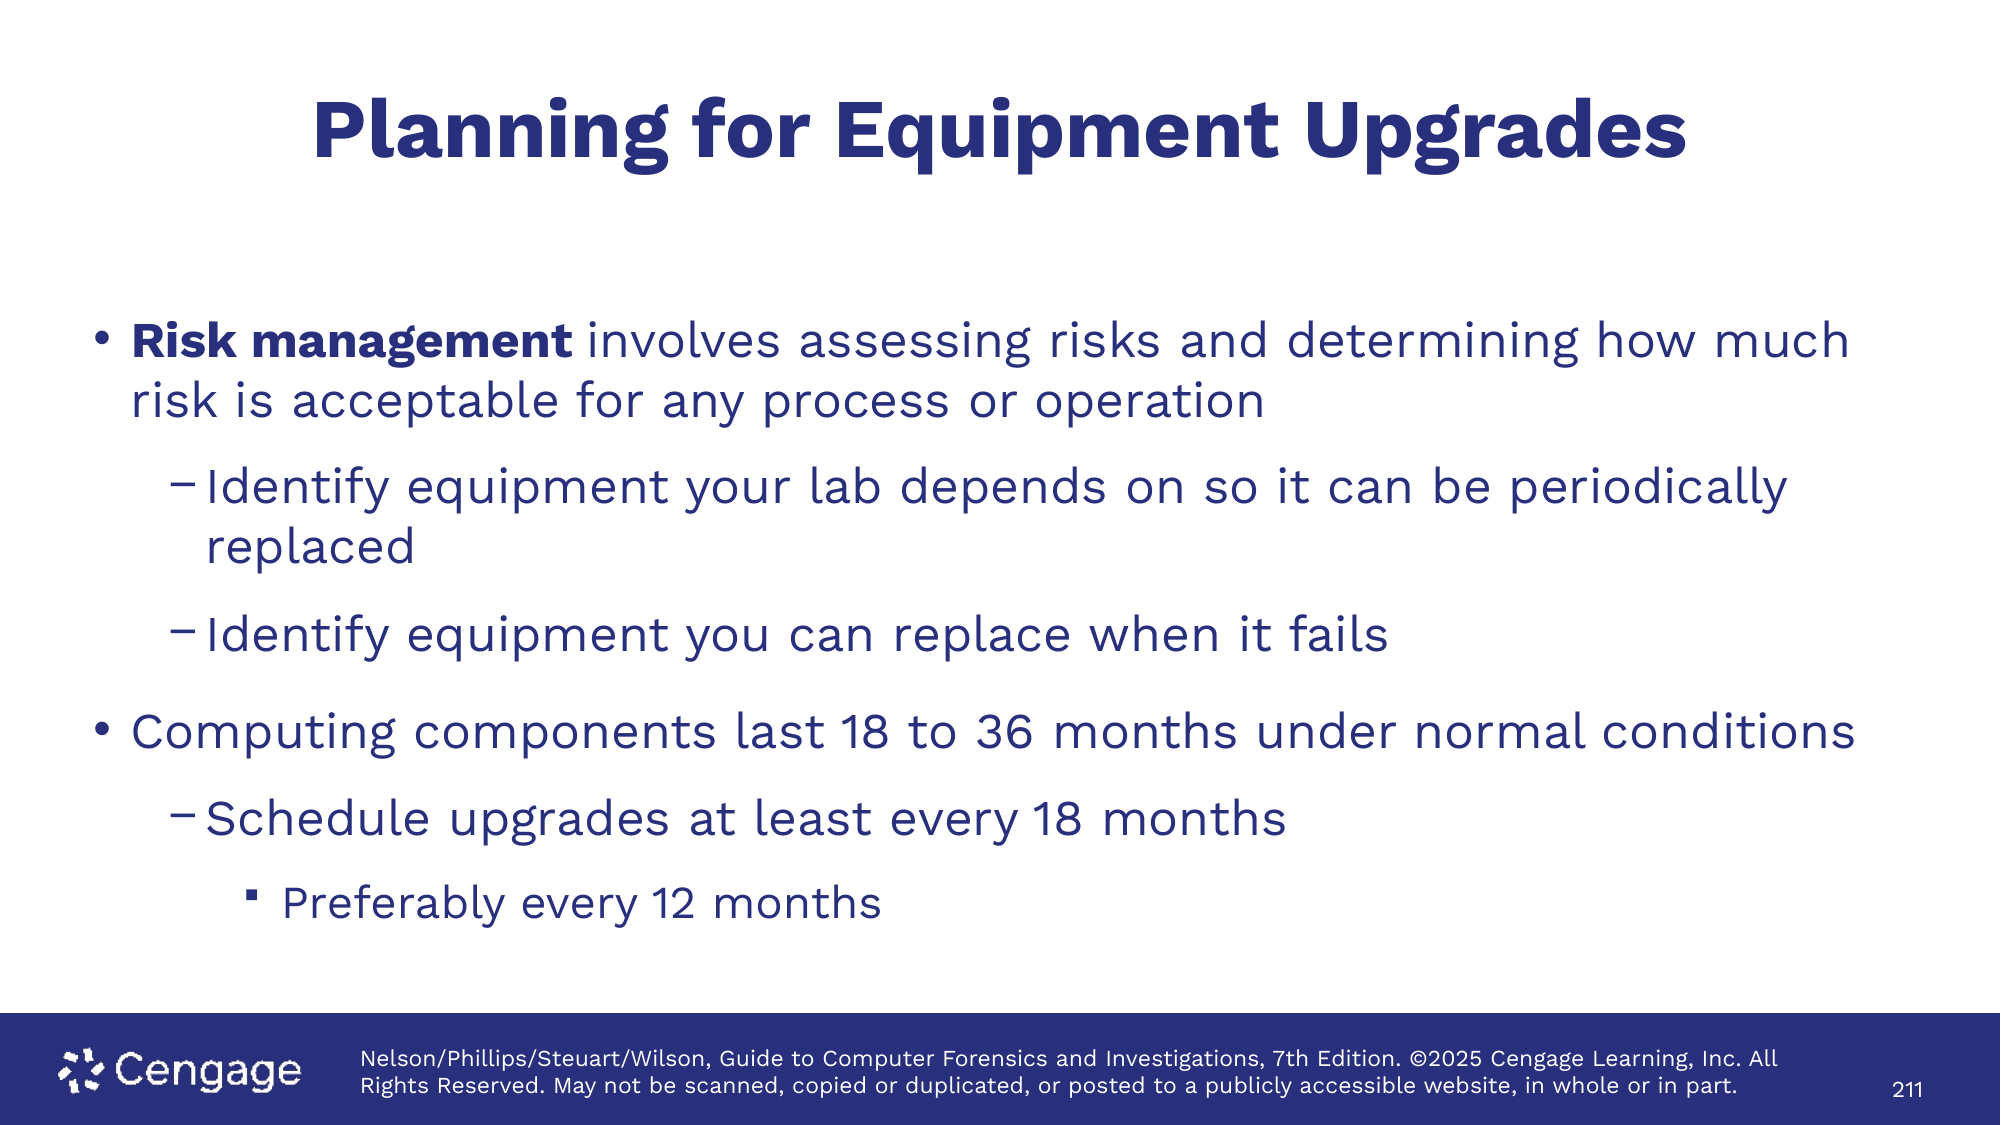

# Planning for Equipment Upgrades
Risk management involves assessing risks and determining how much risk is acceptable for any process or operation
Identify equipment your lab depends on so it can be periodically replaced
Identify equipment you can replace when it fails
Computing components last 18 to 36 months under normal conditions
Schedule upgrades at least every 18 months
Preferably every 12 months